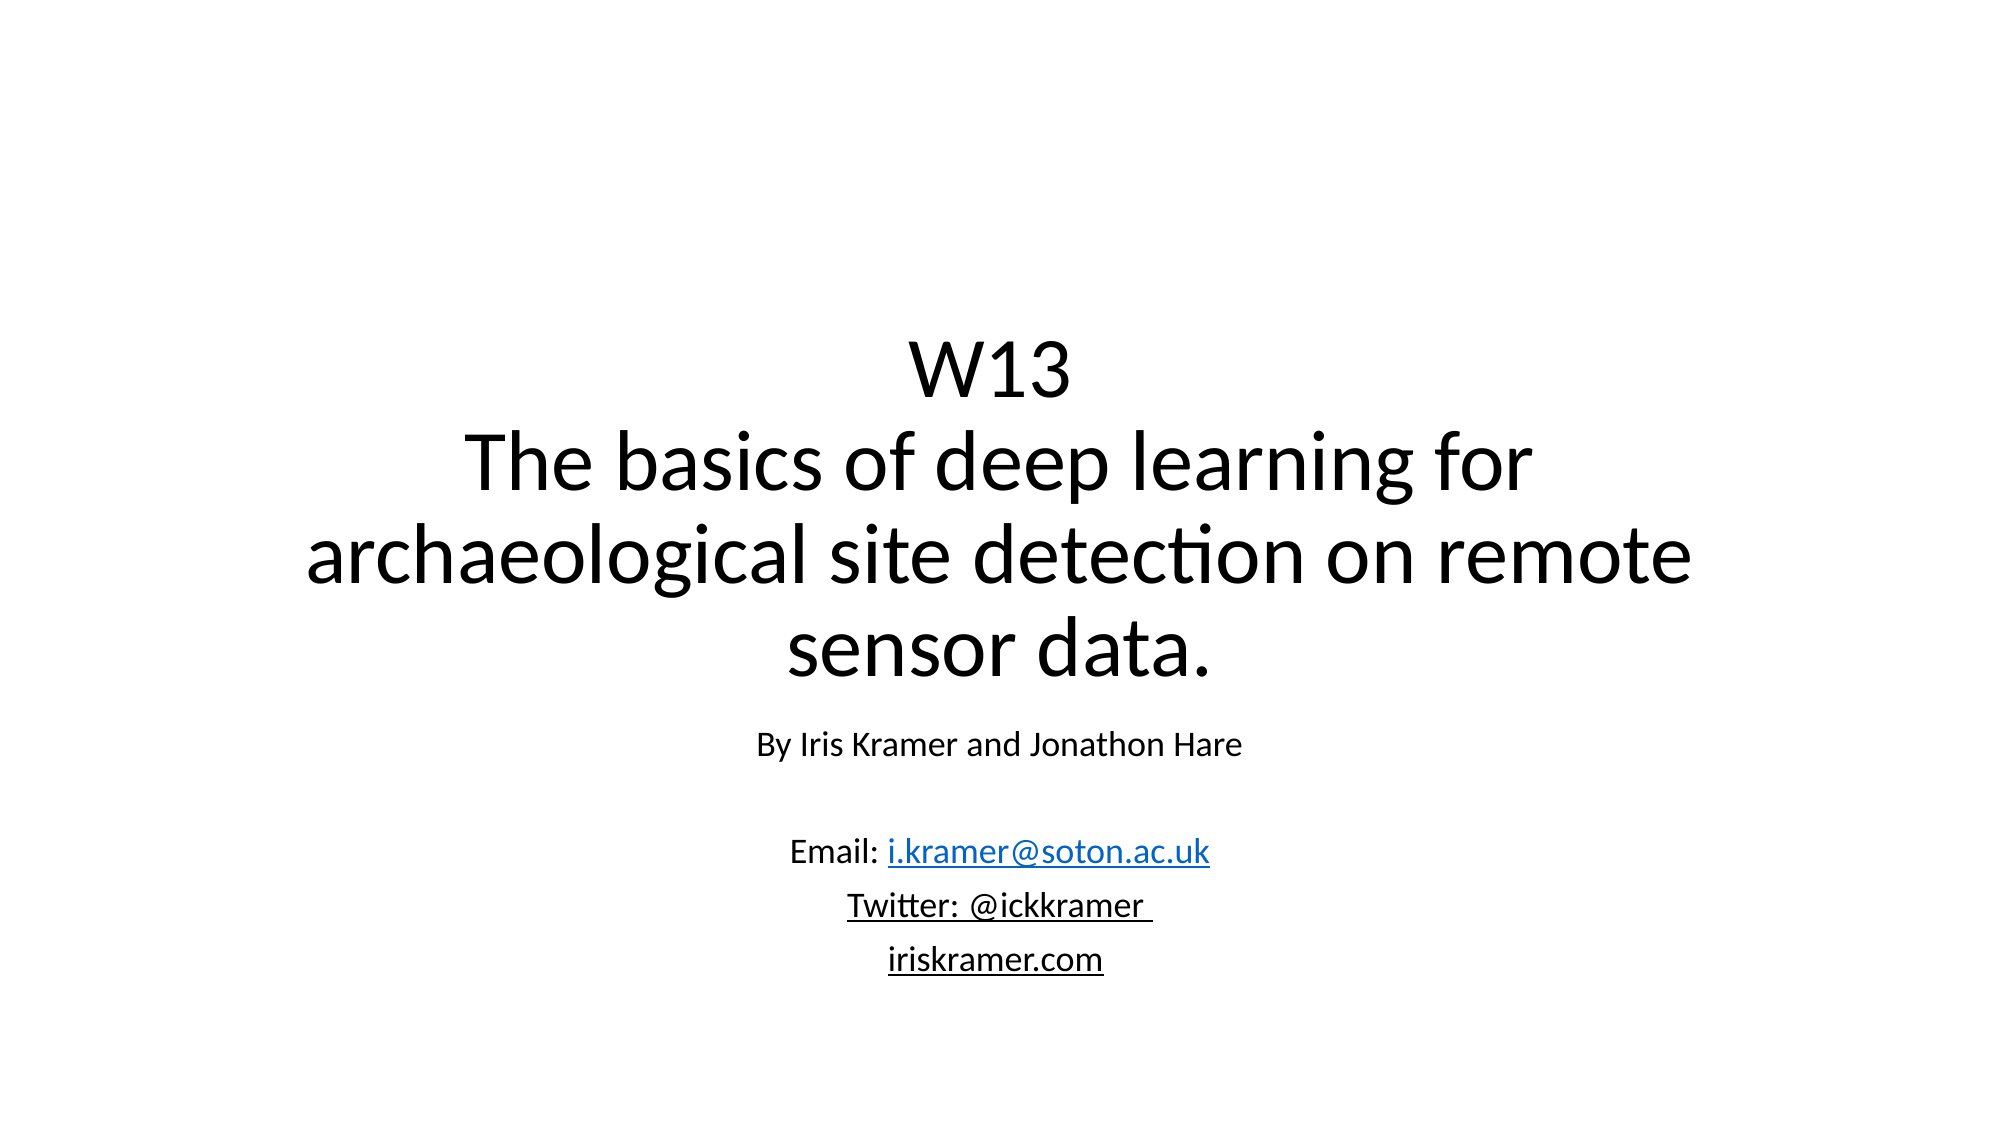

# W13 The basics of deep learning for archaeological site detection on remote sensor data.
By Iris Kramer and Jonathon Hare

Email: i.kramer@soton.ac.uk
Twitter: @ickkramer
iriskramer.com